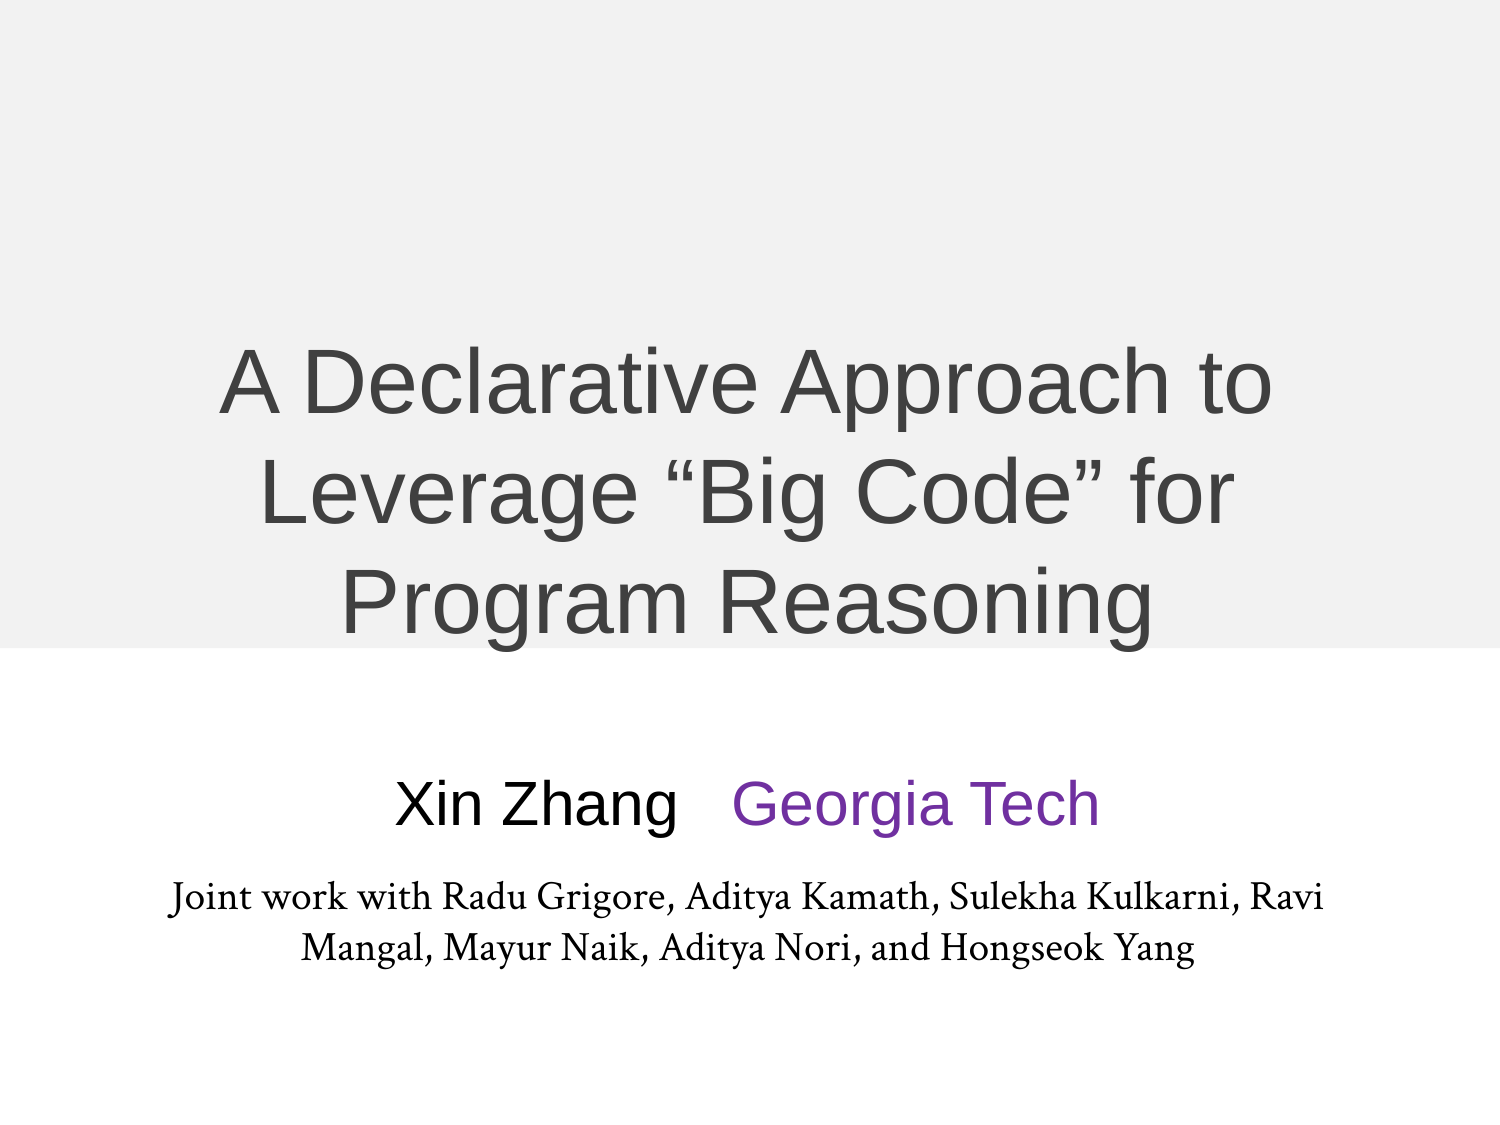

# A Declarative Approach to Leverage “Big Code” for Program Reasoning
Xin Zhang   Georgia Tech
Joint work with Radu Grigore, Aditya Kamath, Sulekha Kulkarni, Ravi Mangal, Mayur Naik, Aditya Nori, and Hongseok Yang